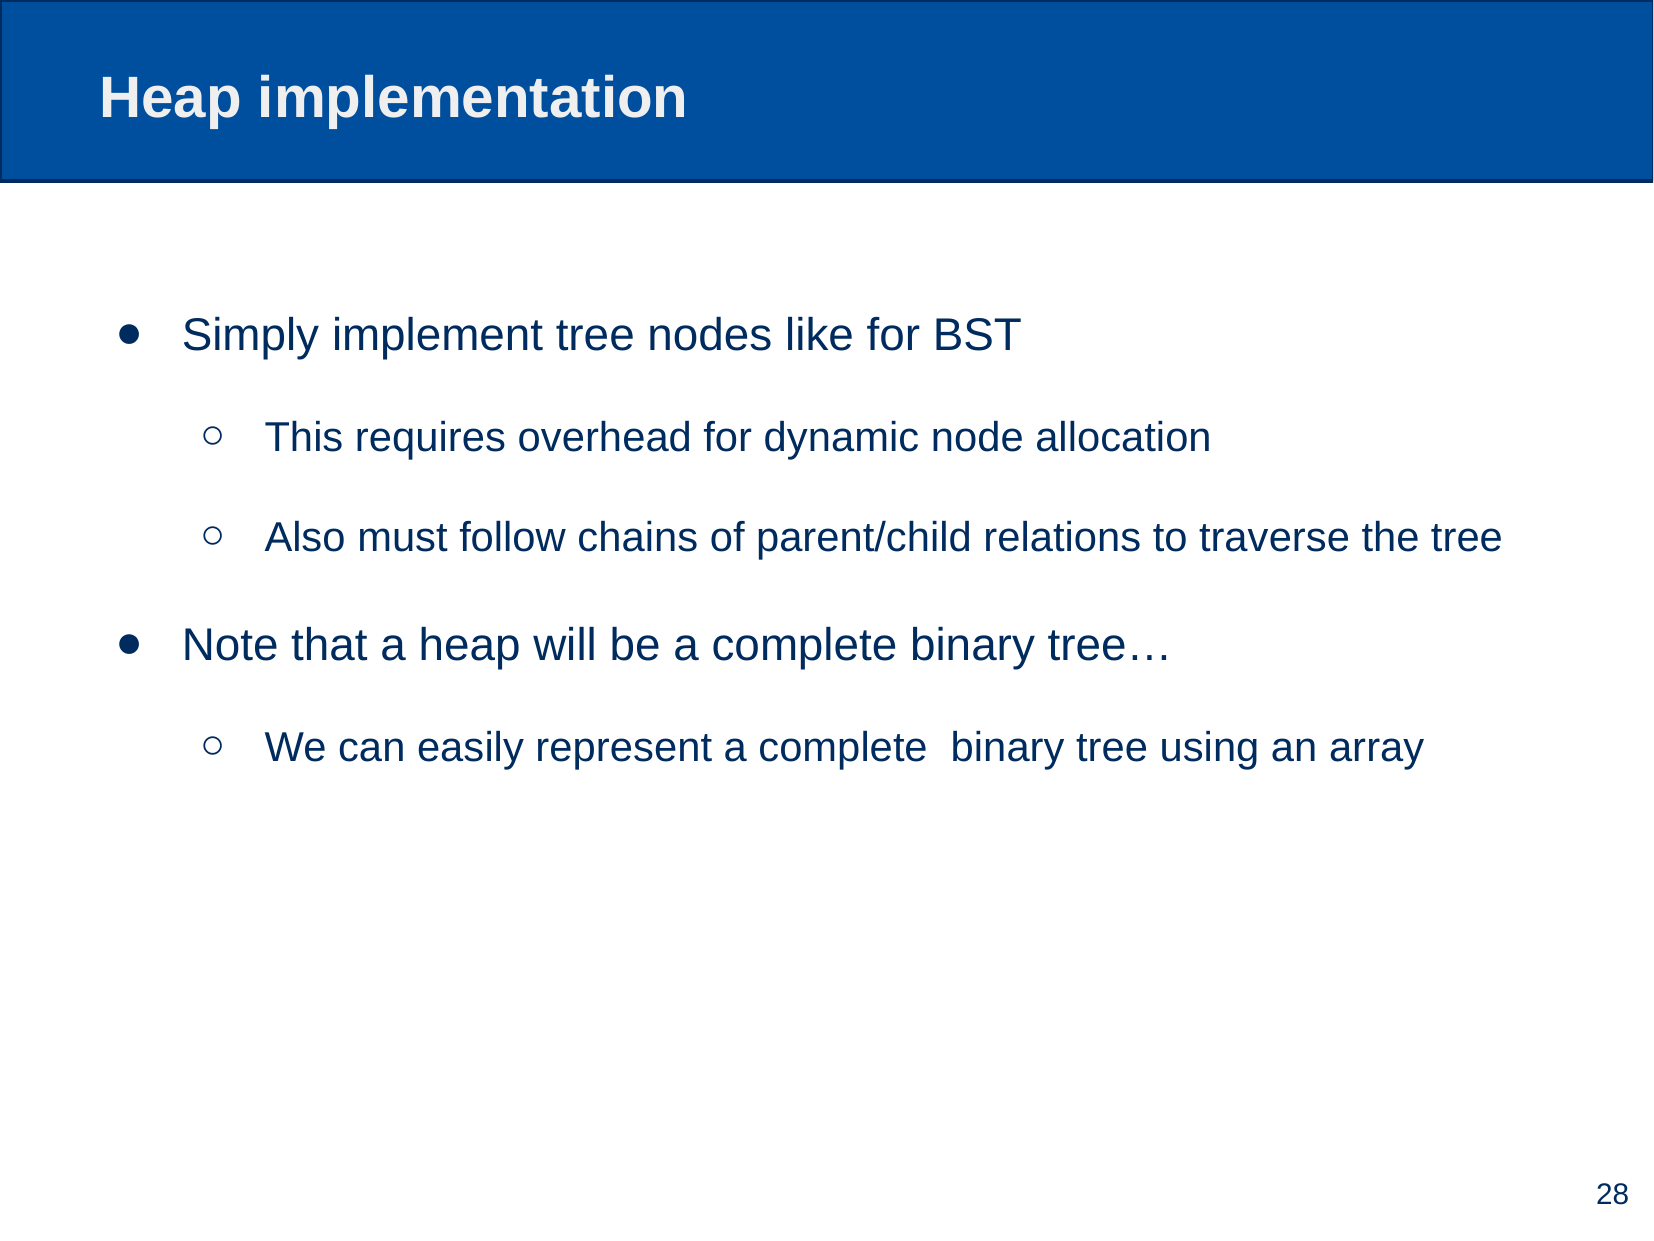

# Heap implementation
Simply implement tree nodes like for BST
This requires overhead for dynamic node allocation
Also must follow chains of parent/child relations to traverse the tree
Note that a heap will be a complete binary tree…
We can easily represent a complete  binary tree using an array
28